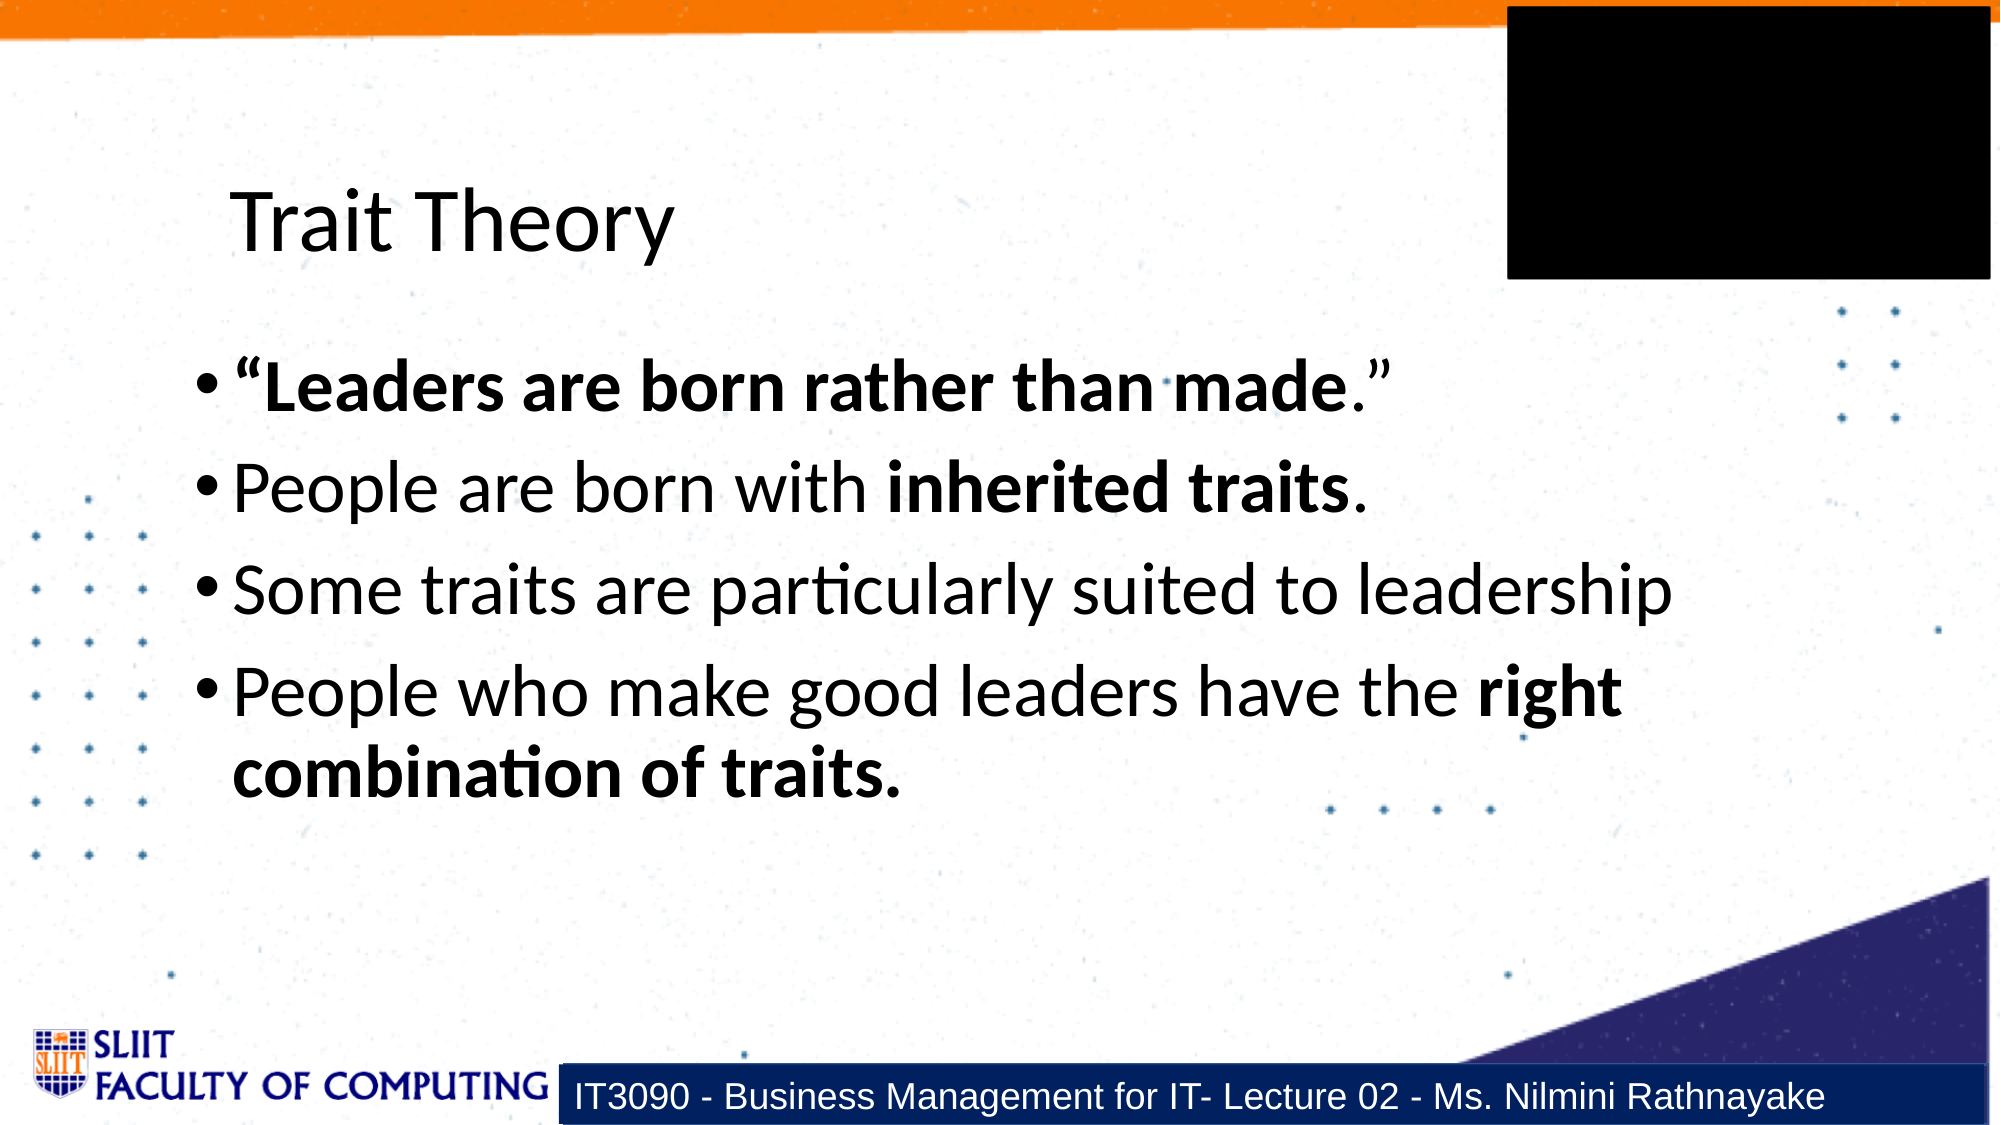

Trait Theory
“Leaders are born rather than made.”
People are born with inherited traits.
Some traits are particularly suited to leadership
People who make good leaders have the right combination of traits.

IT3090 - Business Management for IT- Lecture 02 - Ms. Nilmini Rathnayake